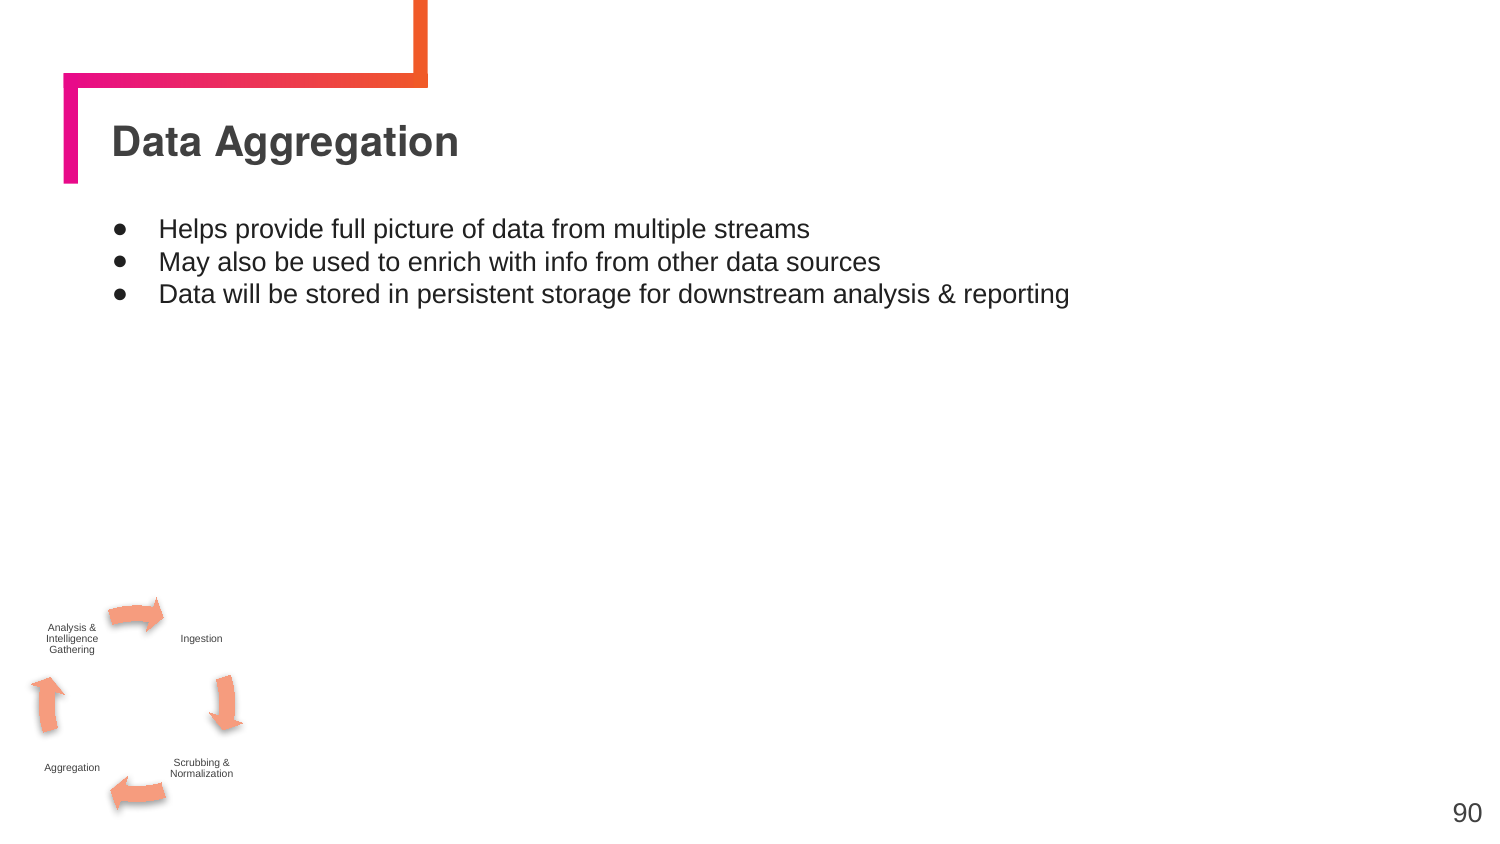

# Data Aggregation
Helps provide full picture of data from multiple streams
May also be used to enrich with info from other data sources
Data will be stored in persistent storage for downstream analysis & reporting

Ingestion
Scrubbing & Normalization
Aggregation
Analysis & Intelligence Gathering
90